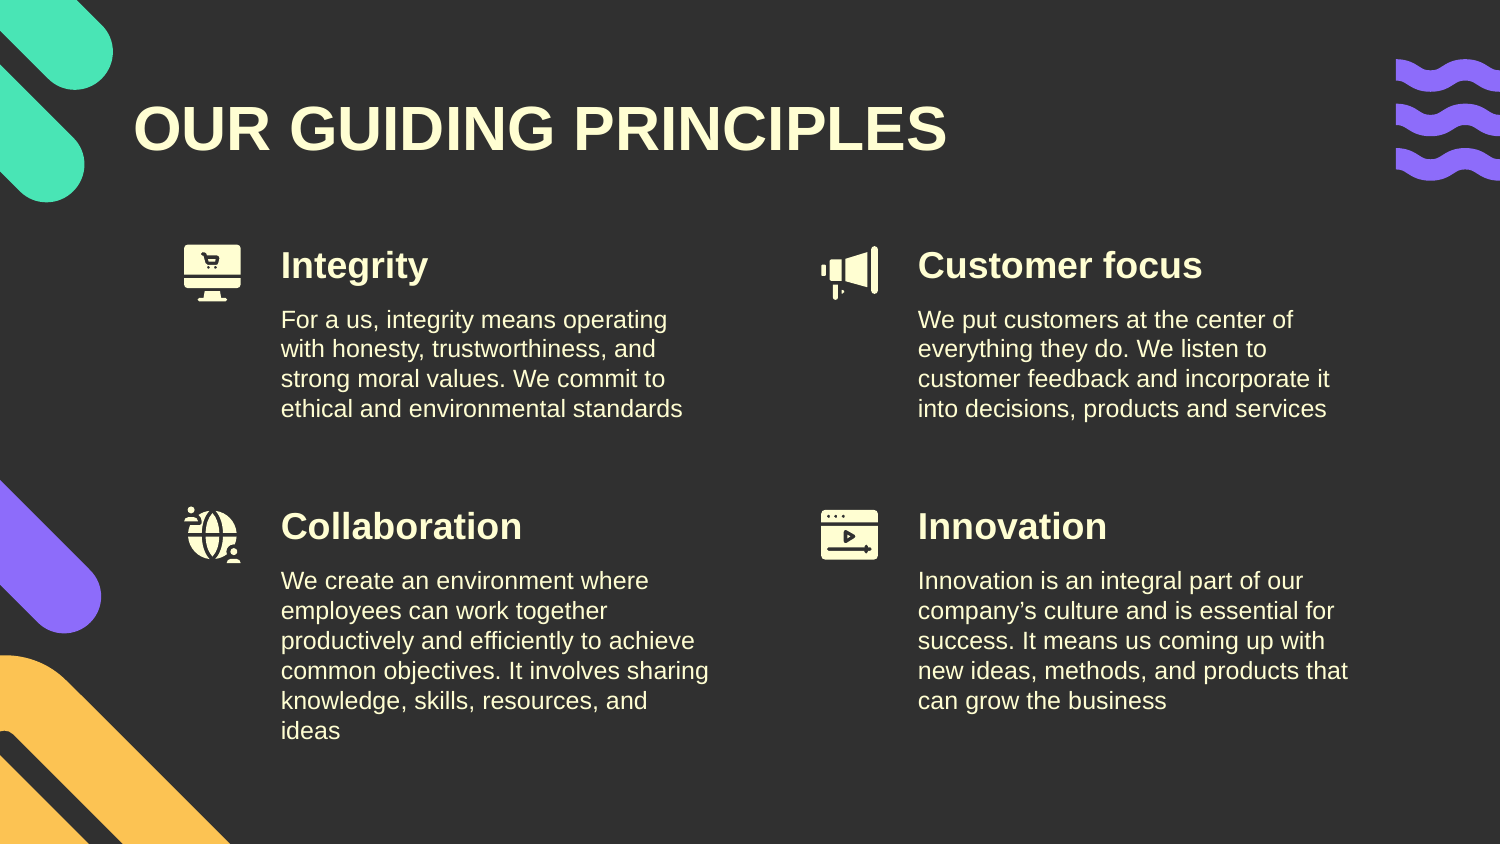

# OUR GUIDING PRINCIPLES
Integrity
Customer focus

For a us, integrity means operating with honesty, trustworthiness, and strong moral values. We commit to ethical and environmental standards
We put customers at the center of everything they do. We listen to customer feedback and incorporate it into decisions, products and services
Collaboration
Innovation

We create an environment where employees can work together productively and efficiently to achieve common objectives. It involves sharing knowledge, skills, resources, and ideas
Innovation is an integral part of our company’s culture and is essential for success. It means us coming up with new ideas, methods, and products that can grow the business